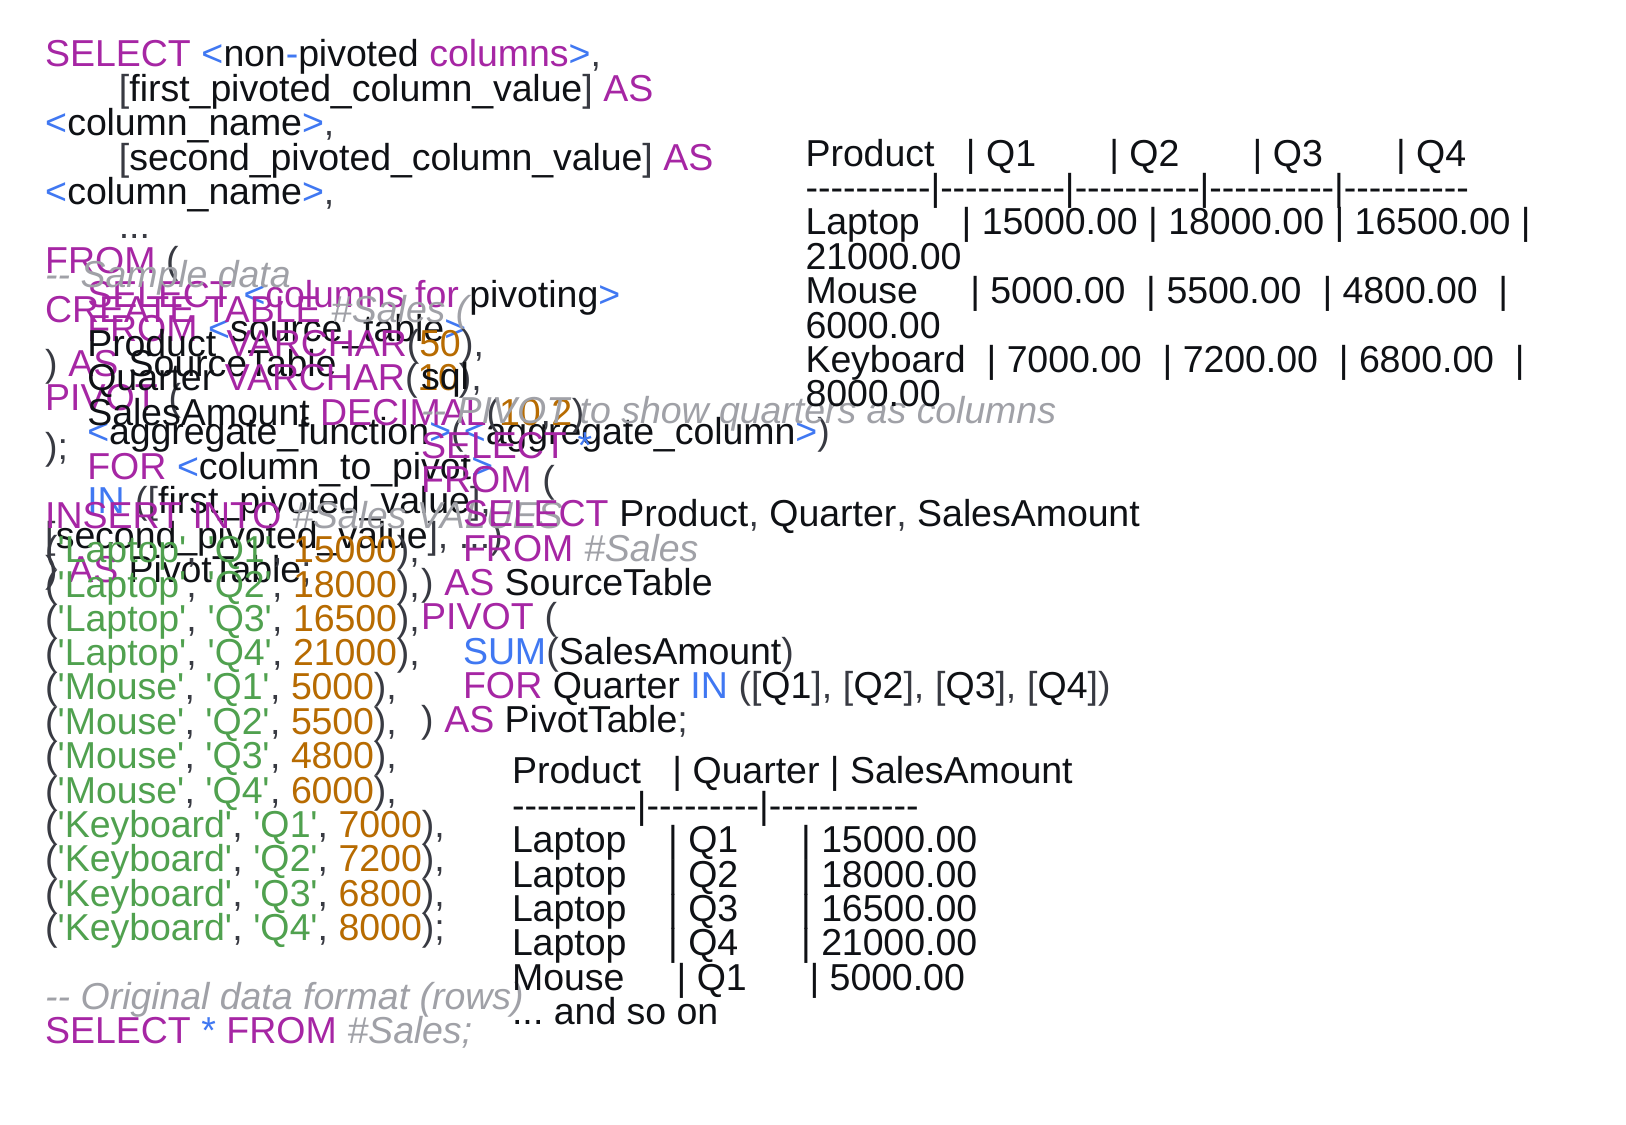

SELECT <non-pivoted columns>,
       [first_pivoted_column_value] AS <column_name>,
       [second_pivoted_column_value] AS <column_name>,
       ...
FROM (
    SELECT <columns for pivoting>
    FROM <source_table>
) AS SourceTable
PIVOT (
    <aggregate_function>(<aggregate_column>)
    FOR <column_to_pivot>
    IN ([first_pivoted_value], [second_pivoted_value], ...)
) AS PivotTable;
Product   | Q1       | Q2       | Q3       | Q4
----------|----------|----------|----------|----------
Laptop    | 15000.00 | 18000.00 | 16500.00 | 21000.00
Mouse     | 5000.00  | 5500.00  | 4800.00  | 6000.00
Keyboard  | 7000.00  | 7200.00  | 6800.00  | 8000.00
-- Sample data
CREATE TABLE #Sales (
    Product VARCHAR(50),
    Quarter VARCHAR(10),
    SalesAmount DECIMAL(10,2)
);

INSERT INTO #Sales VALUES
('Laptop', 'Q1', 15000),
('Laptop', 'Q2', 18000),
('Laptop', 'Q3', 16500),
('Laptop', 'Q4', 21000),
('Mouse', 'Q1', 5000),
('Mouse', 'Q2', 5500),
('Mouse', 'Q3', 4800),
('Mouse', 'Q4', 6000),
('Keyboard', 'Q1', 7000),
('Keyboard', 'Q2', 7200),
('Keyboard', 'Q3', 6800),
('Keyboard', 'Q4', 8000);

-- Original data format (rows)
SELECT * FROM #Sales;
sql
-- PIVOT to show quarters as columns
SELECT *
FROM (
    SELECT Product, Quarter, SalesAmount
    FROM #Sales
) AS SourceTable
PIVOT (
    SUM(SalesAmount)
    FOR Quarter IN ([Q1], [Q2], [Q3], [Q4])
) AS PivotTable;
Product   | Quarter | SalesAmount
----------|---------|------------
Laptop    | Q1      | 15000.00
Laptop    | Q2      | 18000.00
Laptop    | Q3      | 16500.00
Laptop    | Q4      | 21000.00
Mouse     | Q1      | 5000.00
... and so on